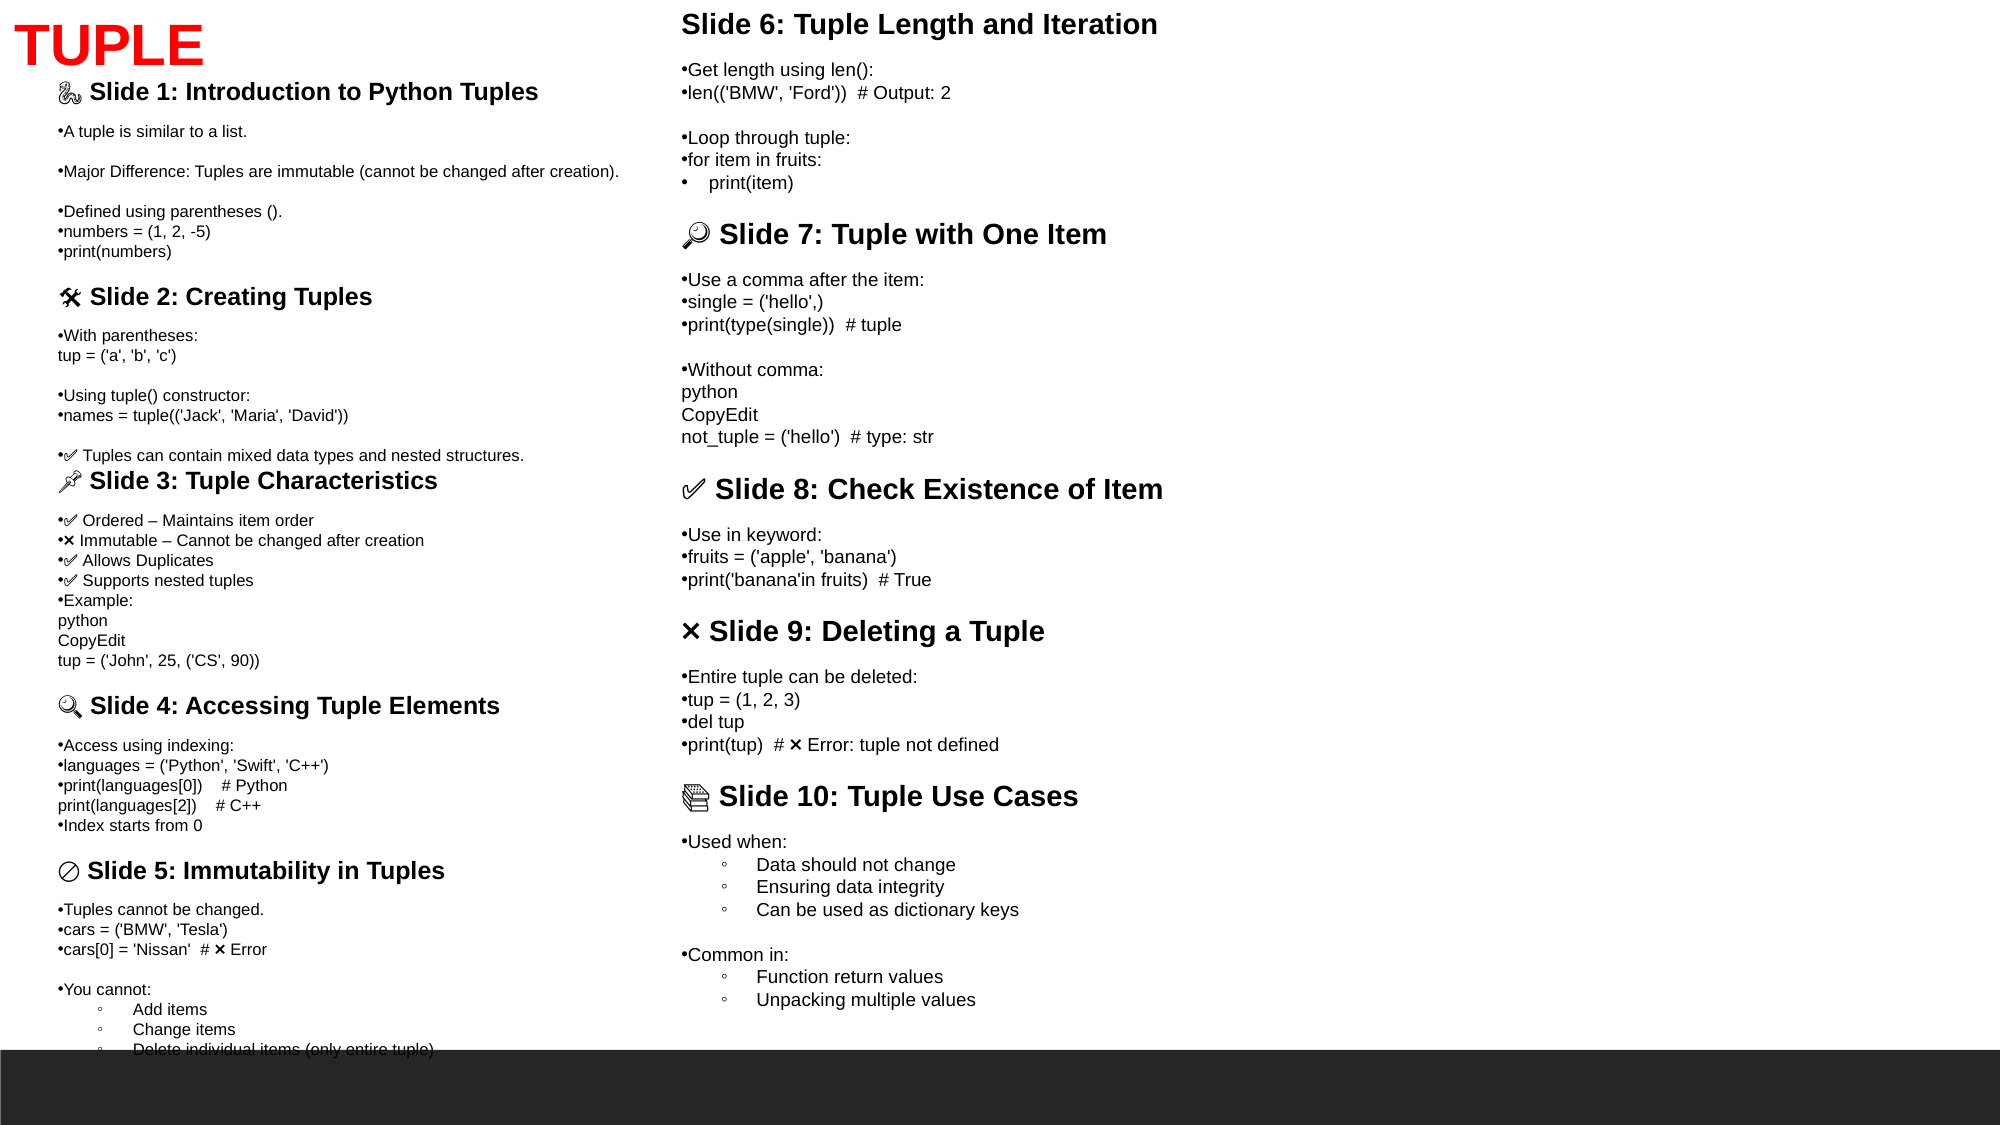

TUPLE
Slide 6: Tuple Length and Iteration
Get length using len():
len(('BMW', 'Ford'))  # Output: 2

Loop through tuple:
for item in fruits:
    print(item)

🔎 Slide 7: Tuple with One Item
Use a comma after the item:
single = ('hello',)
print(type(single))  # tuple

Without comma:
python
CopyEdit
not_tuple = ('hello')  # type: str

✅ Slide 8: Check Existence of Item
Use in keyword:
fruits = ('apple', 'banana')
print('banana'in fruits)  # True

❌ Slide 9: Deleting a Tuple
Entire tuple can be deleted:
tup = (1, 2, 3)
del tup
print(tup)  # ❌ Error: tuple not defined

📚 Slide 10: Tuple Use Cases
Used when:
Data should not change
Ensuring data integrity
Can be used as dictionary keys

Common in:
Function return values
Unpacking multiple values
🐍 Slide 1: Introduction to Python Tuples
A tuple is similar to a list.

Major Difference: Tuples are immutable (cannot be changed after creation).

Defined using parentheses ().
numbers = (1, 2, -5)
print(numbers)

🛠️ Slide 2: Creating Tuples
With parentheses:
tup = ('a', 'b', 'c')

Using tuple() constructor:
names = tuple(('Jack', 'Maria', 'David'))

✅ Tuples can contain mixed data types and nested structures.
📌 Slide 3: Tuple Characteristics
✅ Ordered – Maintains item order
❌ Immutable – Cannot be changed after creation
✅ Allows Duplicates
✅ Supports nested tuples
Example:
python
CopyEdit
tup = ('John', 25, ('CS', 90))

🔍 Slide 4: Accessing Tuple Elements
Access using indexing:
languages = ('Python', 'Swift', 'C++')
print(languages[0])    # Python
print(languages[2])    # C++
Index starts from 0

🚫 Slide 5: Immutability in Tuples
Tuples cannot be changed.
cars = ('BMW', 'Tesla')
cars[0] = 'Nissan'  # ❌ Error

You cannot:
Add items
Change items
Delete individual items (only entire tuple)